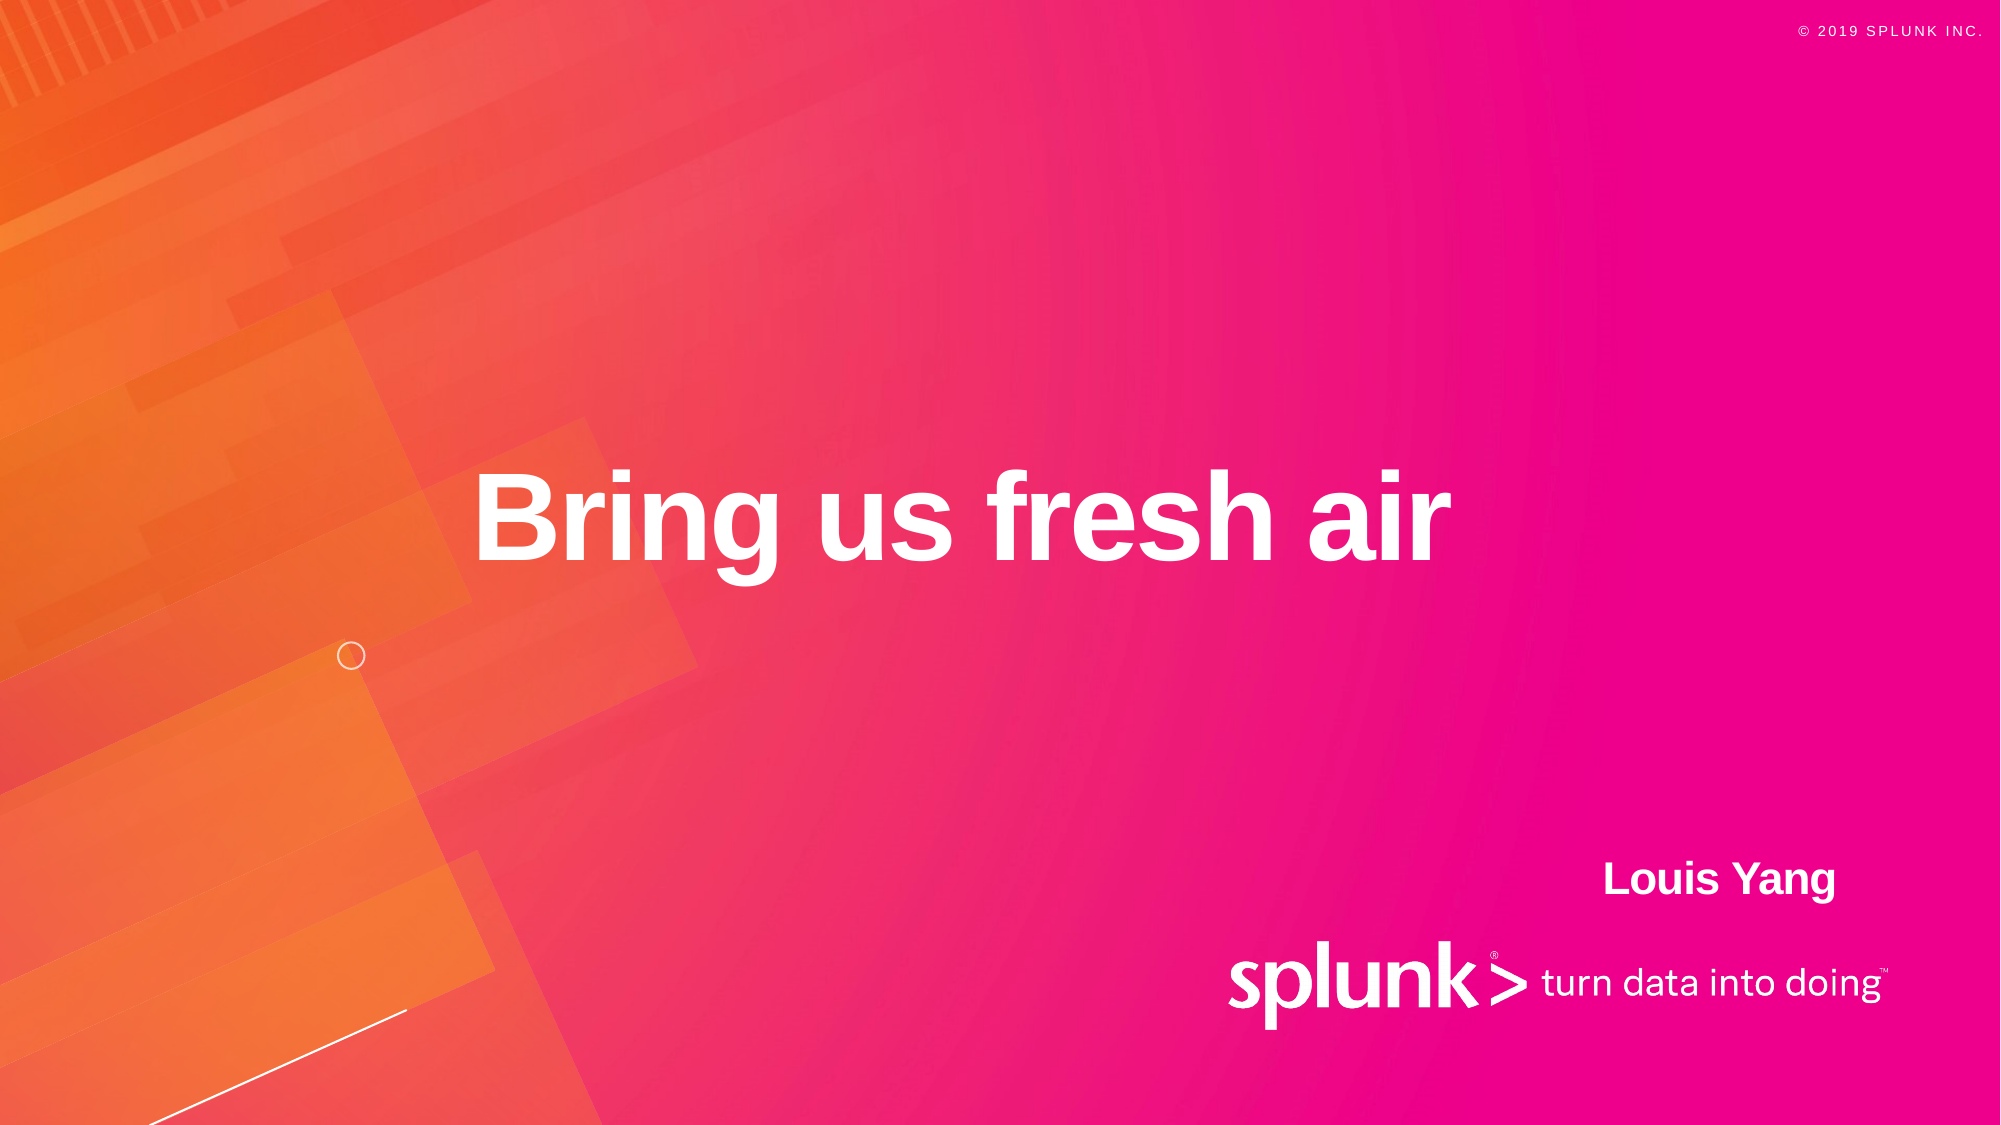

# Bring us fresh air
Louis Yang